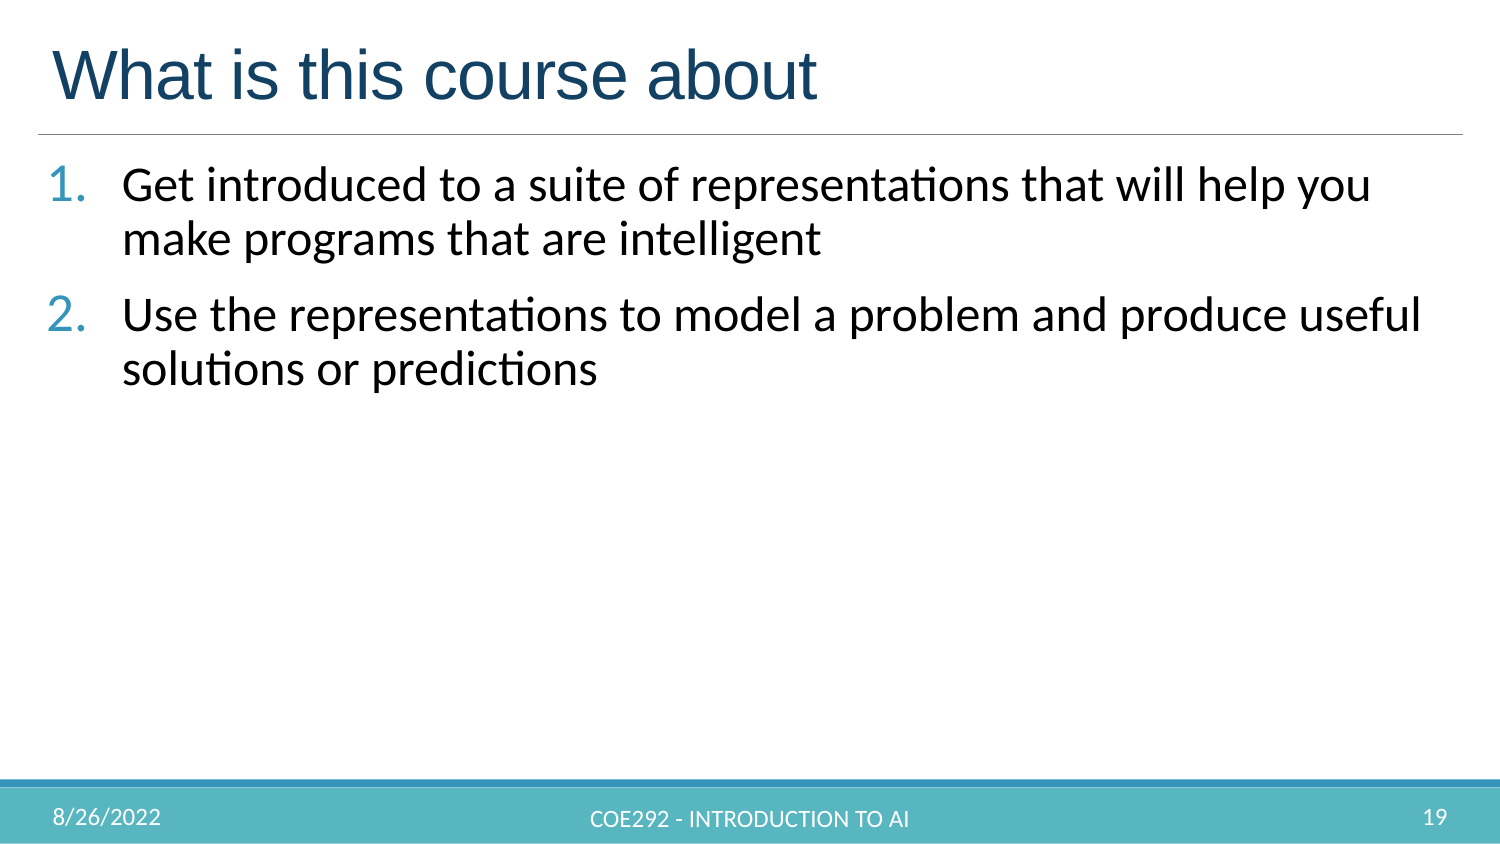

# What is this course about
Get introduced to a suite of representations that will help you make programs that are intelligent
Use the representations to model a problem and produce useful solutions or predictions

8/26/2022
19
COE292 - Introduction to AI